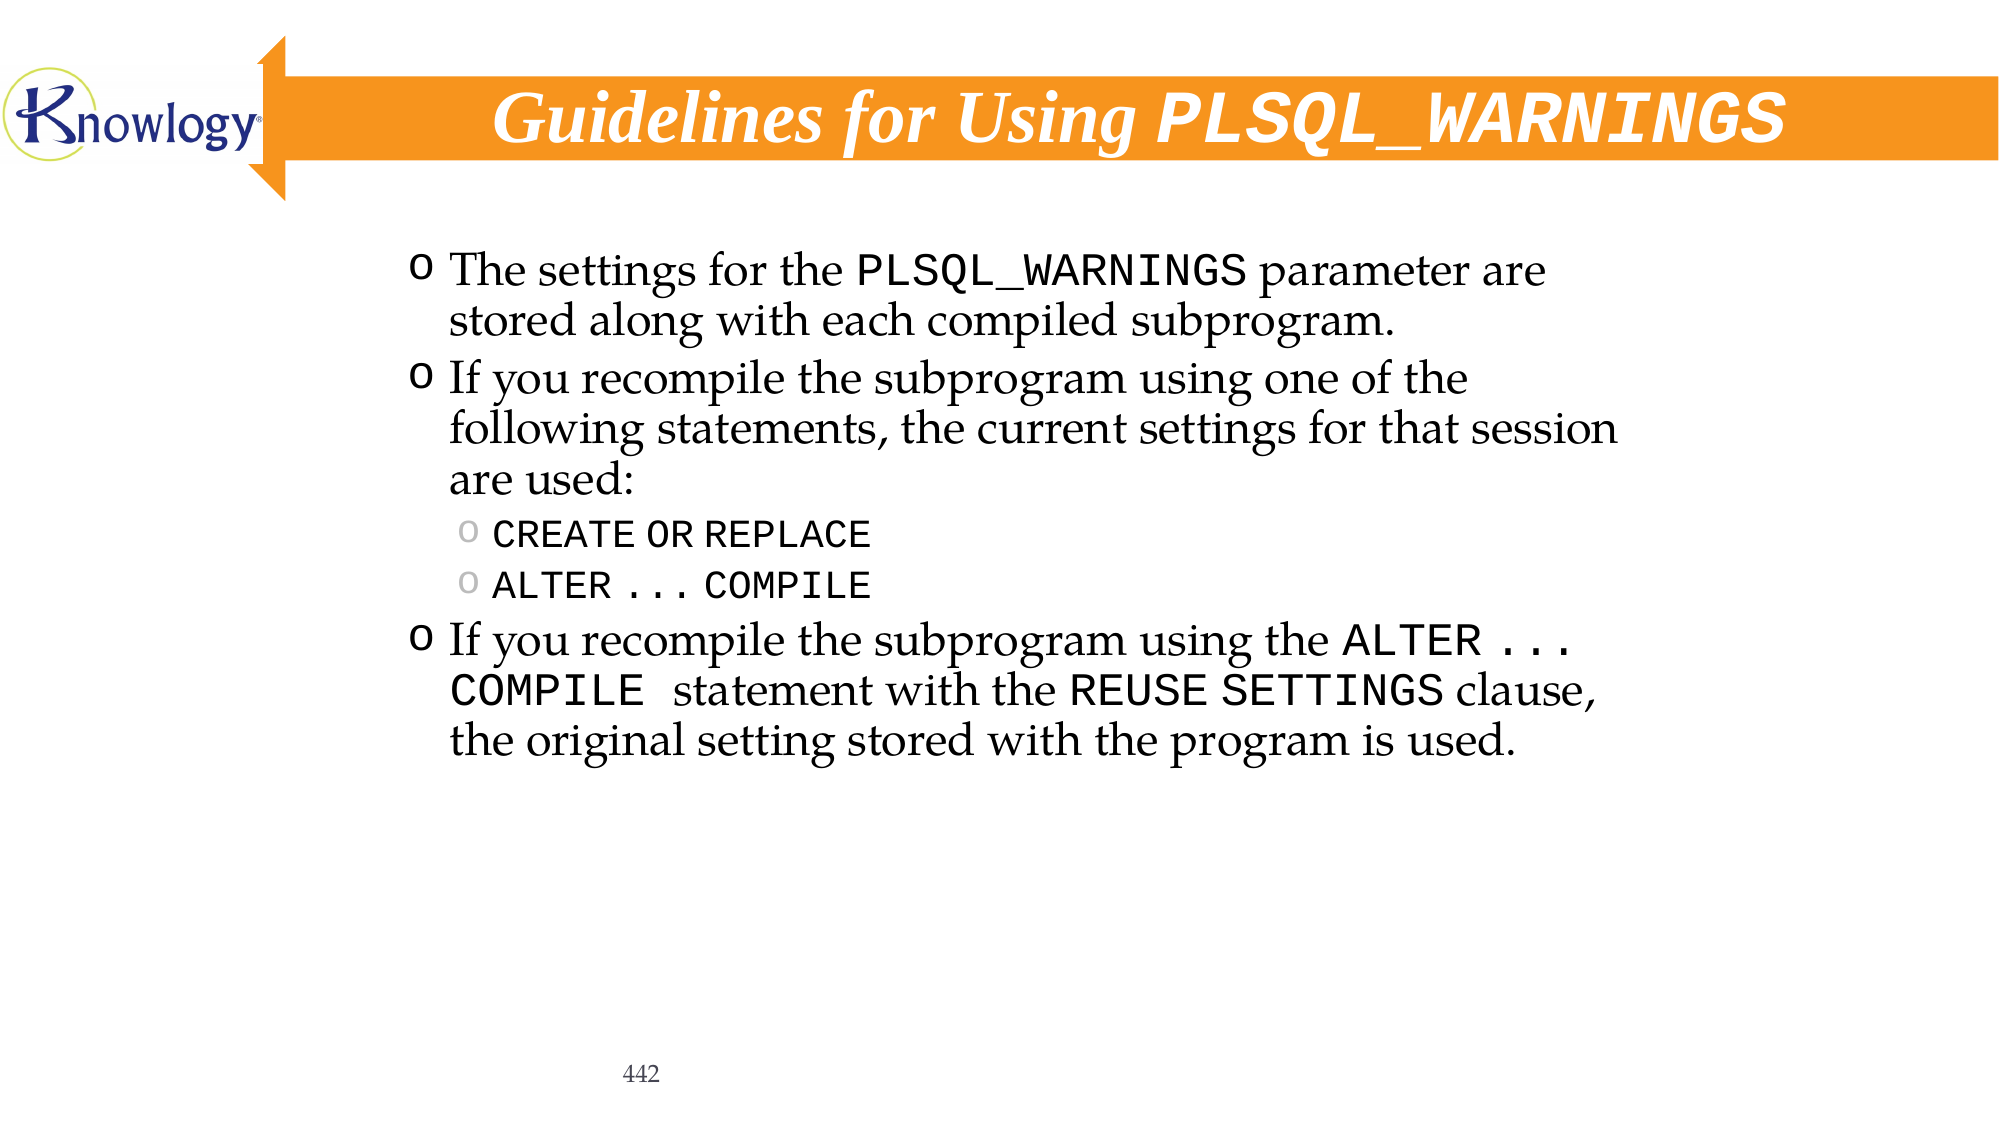

# Guidelines for Using PLSQL_WARNINGS
The settings for the PLSQL_WARNINGS parameter are stored along with each compiled subprogram.
If you recompile the subprogram using one of the following statements, the current settings for that session are used:
CREATE OR REPLACE
ALTER ... COMPILE
If you recompile the subprogram using the ALTER ... COMPILE statement with the REUSE SETTINGS clause, the original setting stored with the program is used.
442